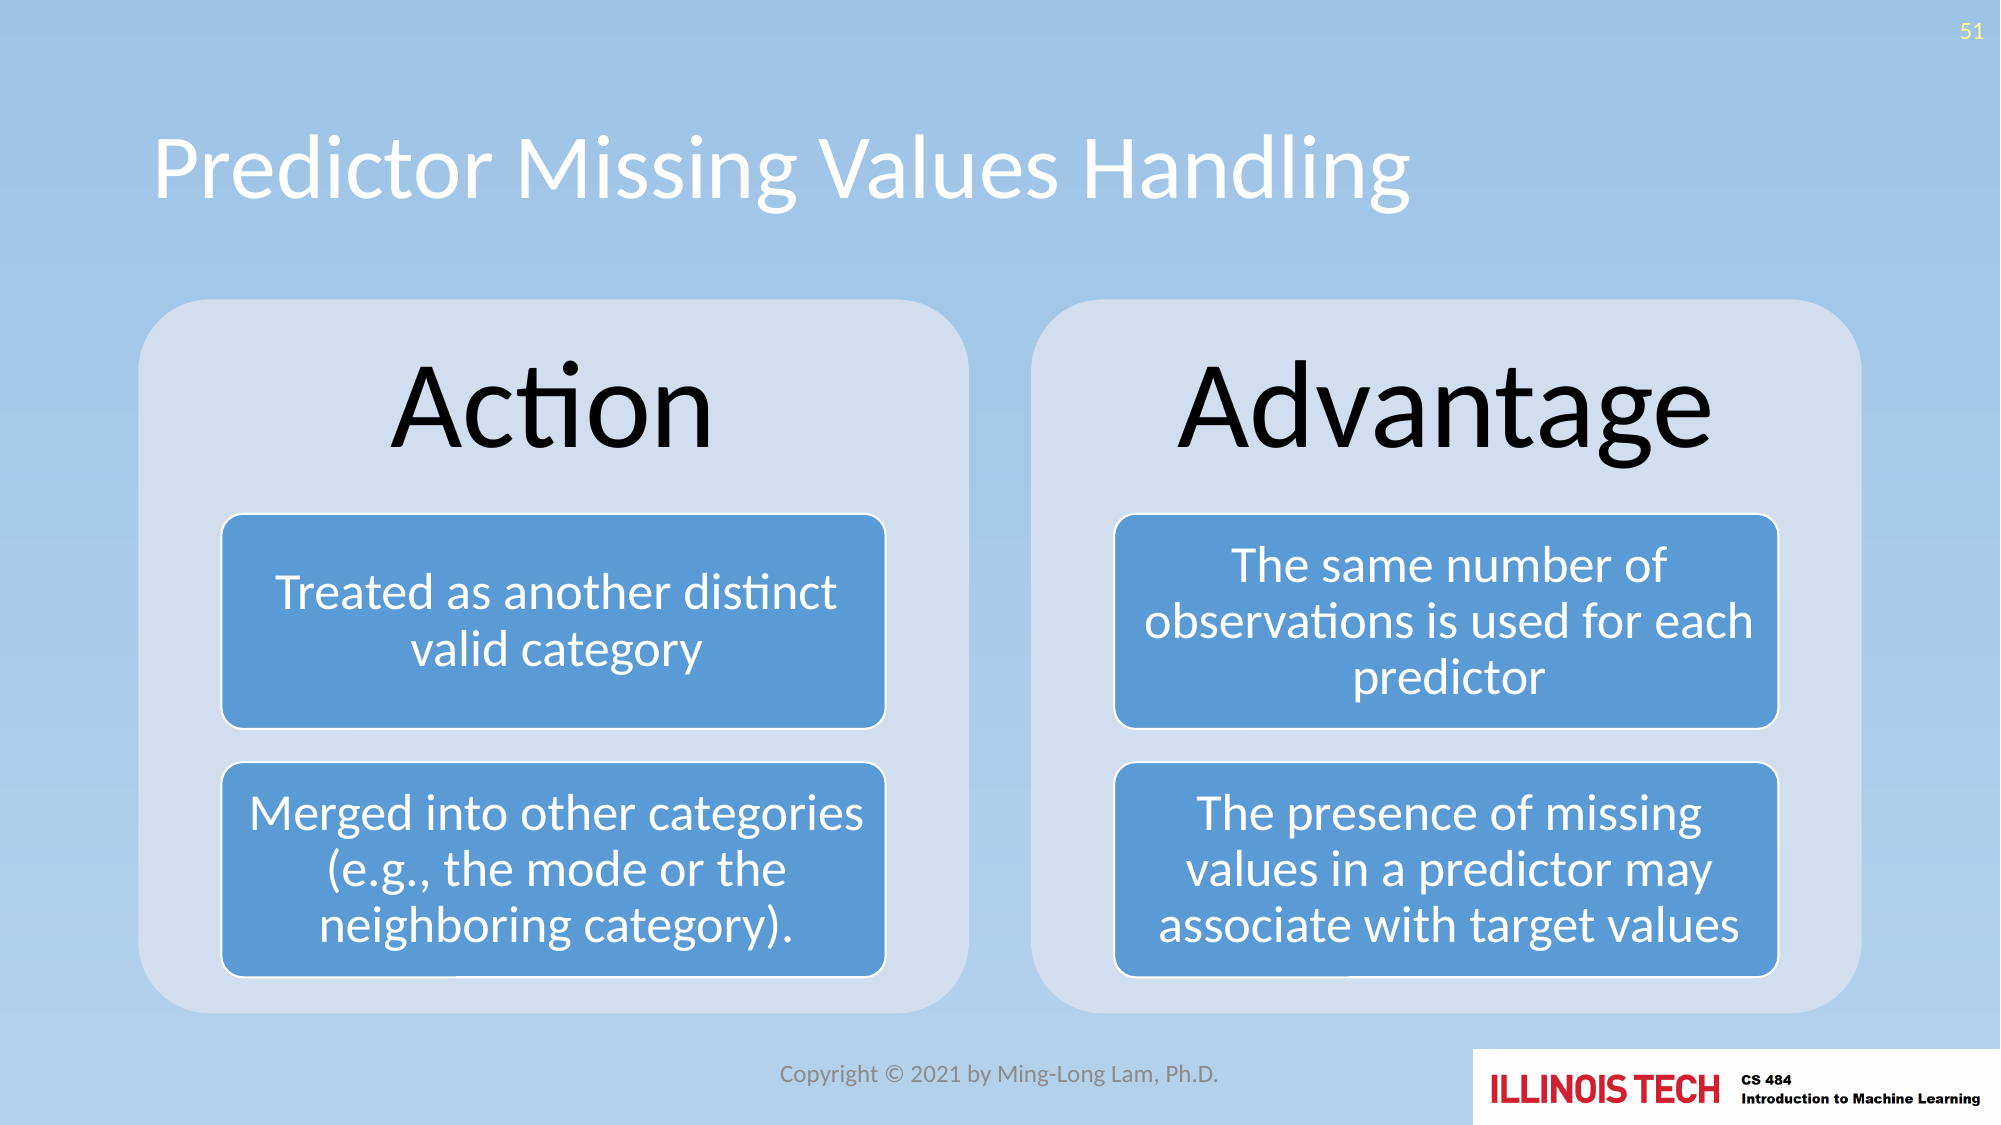

51
# Predictor Missing Values Handling
Action
Treated as another distinct valid category
Merged into other categories (e.g., the mode or the neighboring category).
Advantage
The same number of observations is used for each predictor
The presence of missing values in a predictor may associate with target values
Copyright © 2021 by Ming-Long Lam, Ph.D.